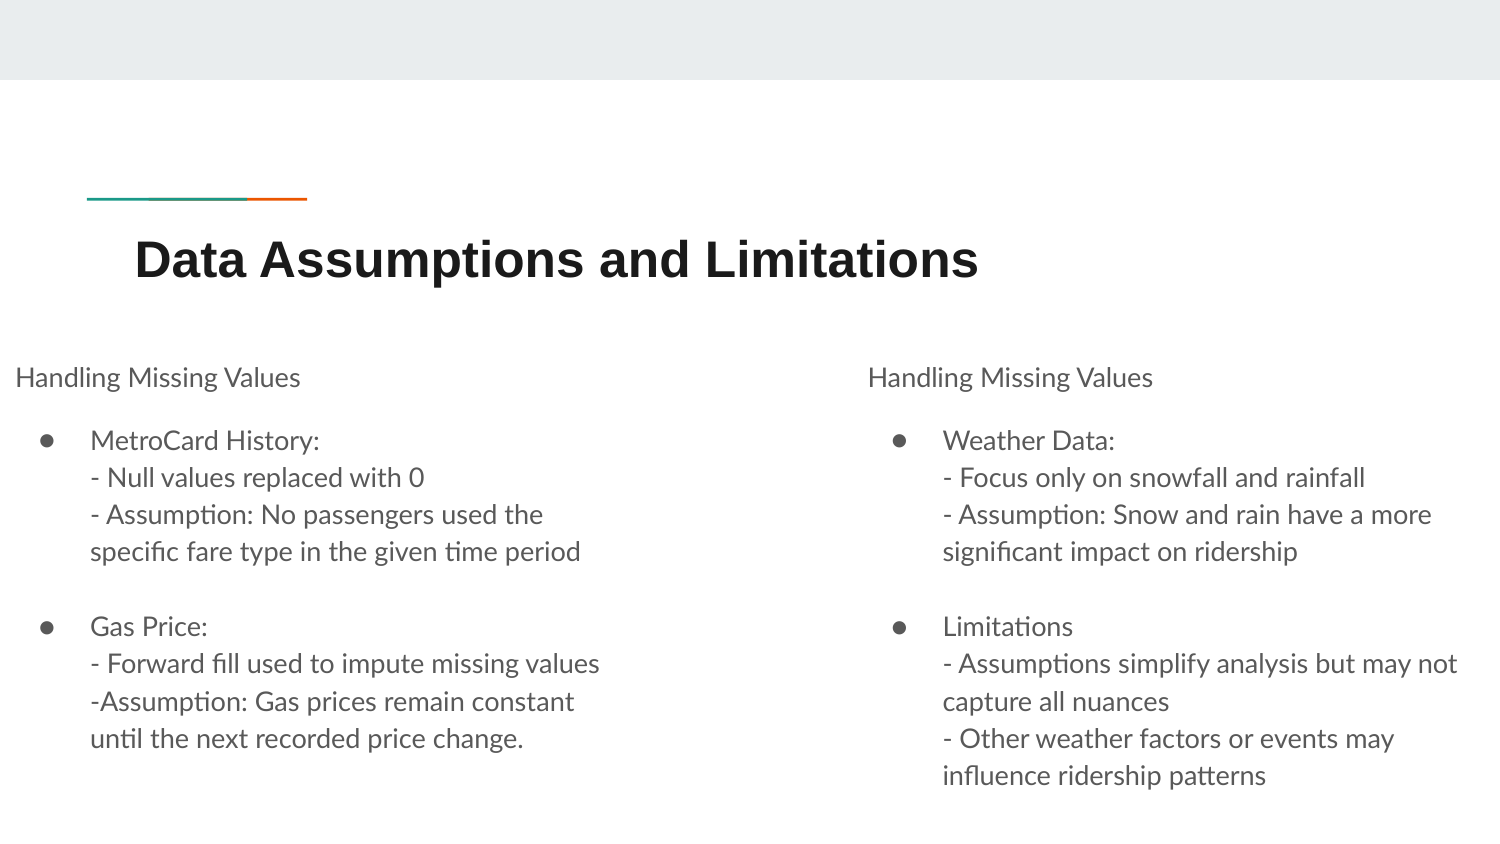

# Data Assumptions and Limitations
Handling Missing Values
MetroCard History:
- Null values replaced with 0
- Assumption: No passengers used the specific fare type in the given time period
Gas Price:
- Forward fill used to impute missing values
-Assumption: Gas prices remain constant until the next recorded price change.
Handling Missing Values
Weather Data:
- Focus only on snowfall and rainfall
- Assumption: Snow and rain have a more significant impact on ridership
Limitations
- Assumptions simplify analysis but may not capture all nuances
- Other weather factors or events may influence ridership patterns